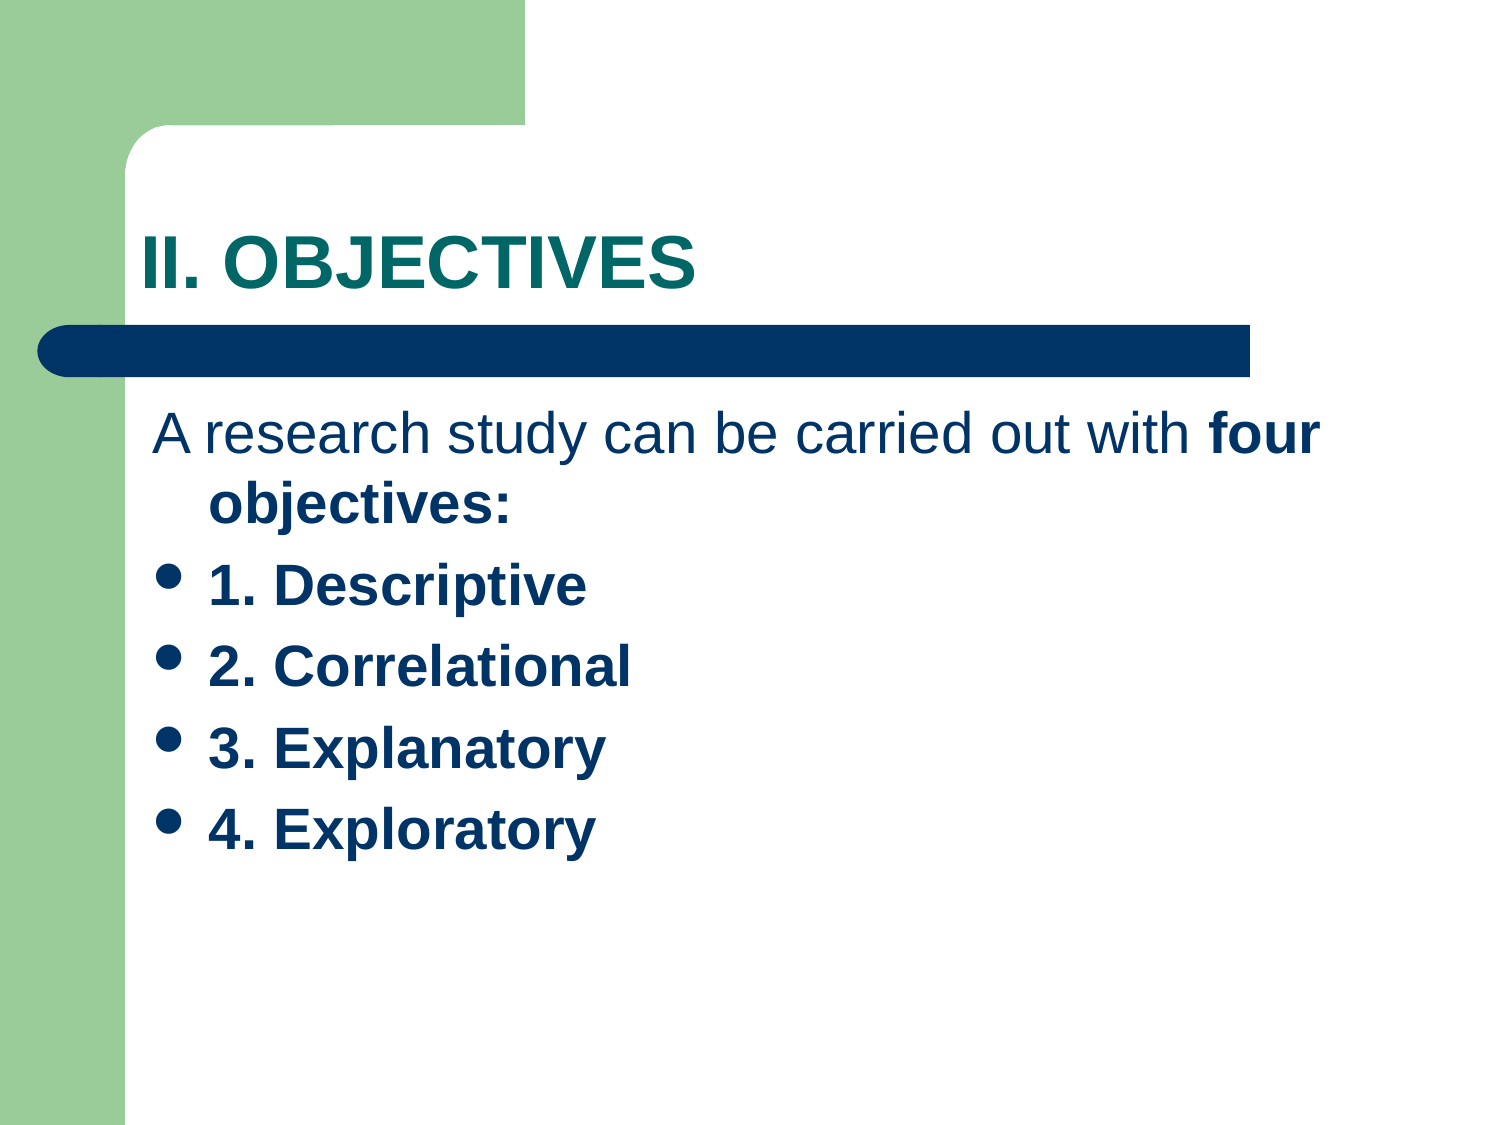

# II. OBJECTIVES
A research study can be carried out with four objectives:
1. Descriptive
2. Correlational
3. Explanatory
4. Exploratory